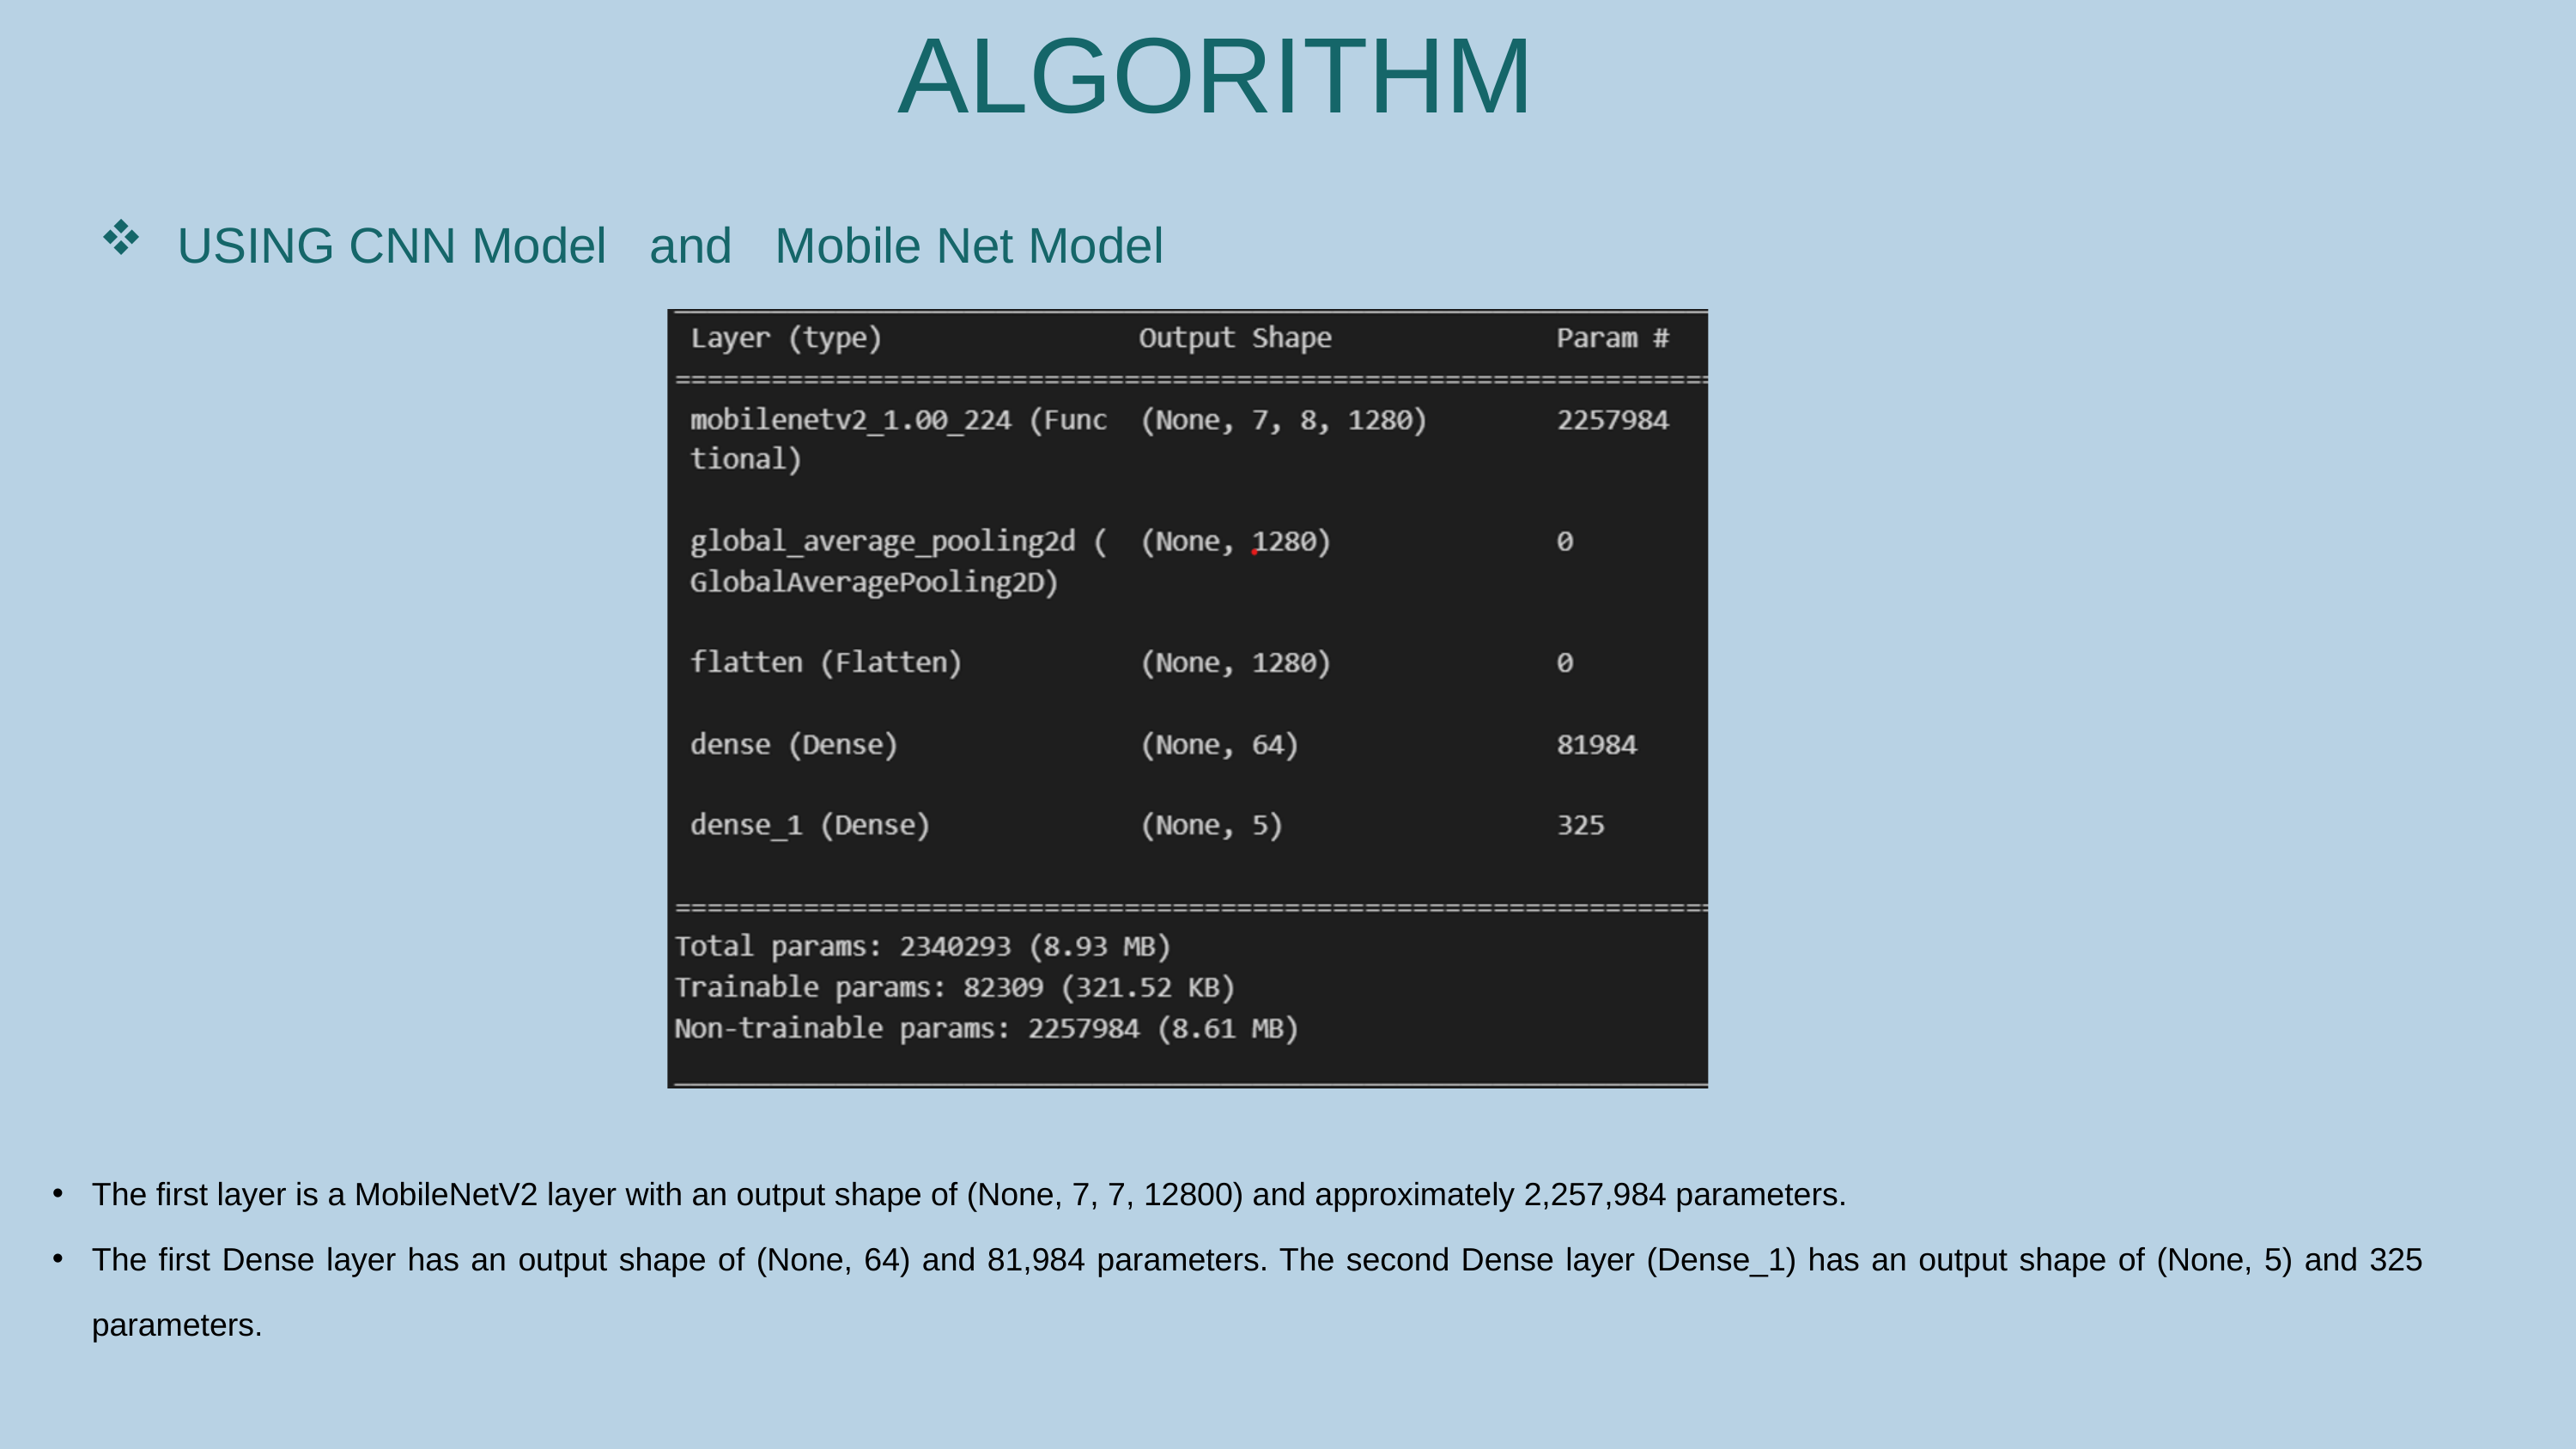

ALGORITHM
 USING CNN Model   and   Mobile Net Model

The first layer is a MobileNetV2 layer with an output shape of (None, 7, 7, 12800) and approximately 2,257,984 parameters.
The first Dense layer has an output shape of (None, 64) and 81,984 parameters. The second Dense layer (Dense_1) has an output shape of (None, 5) and 325 parameters.